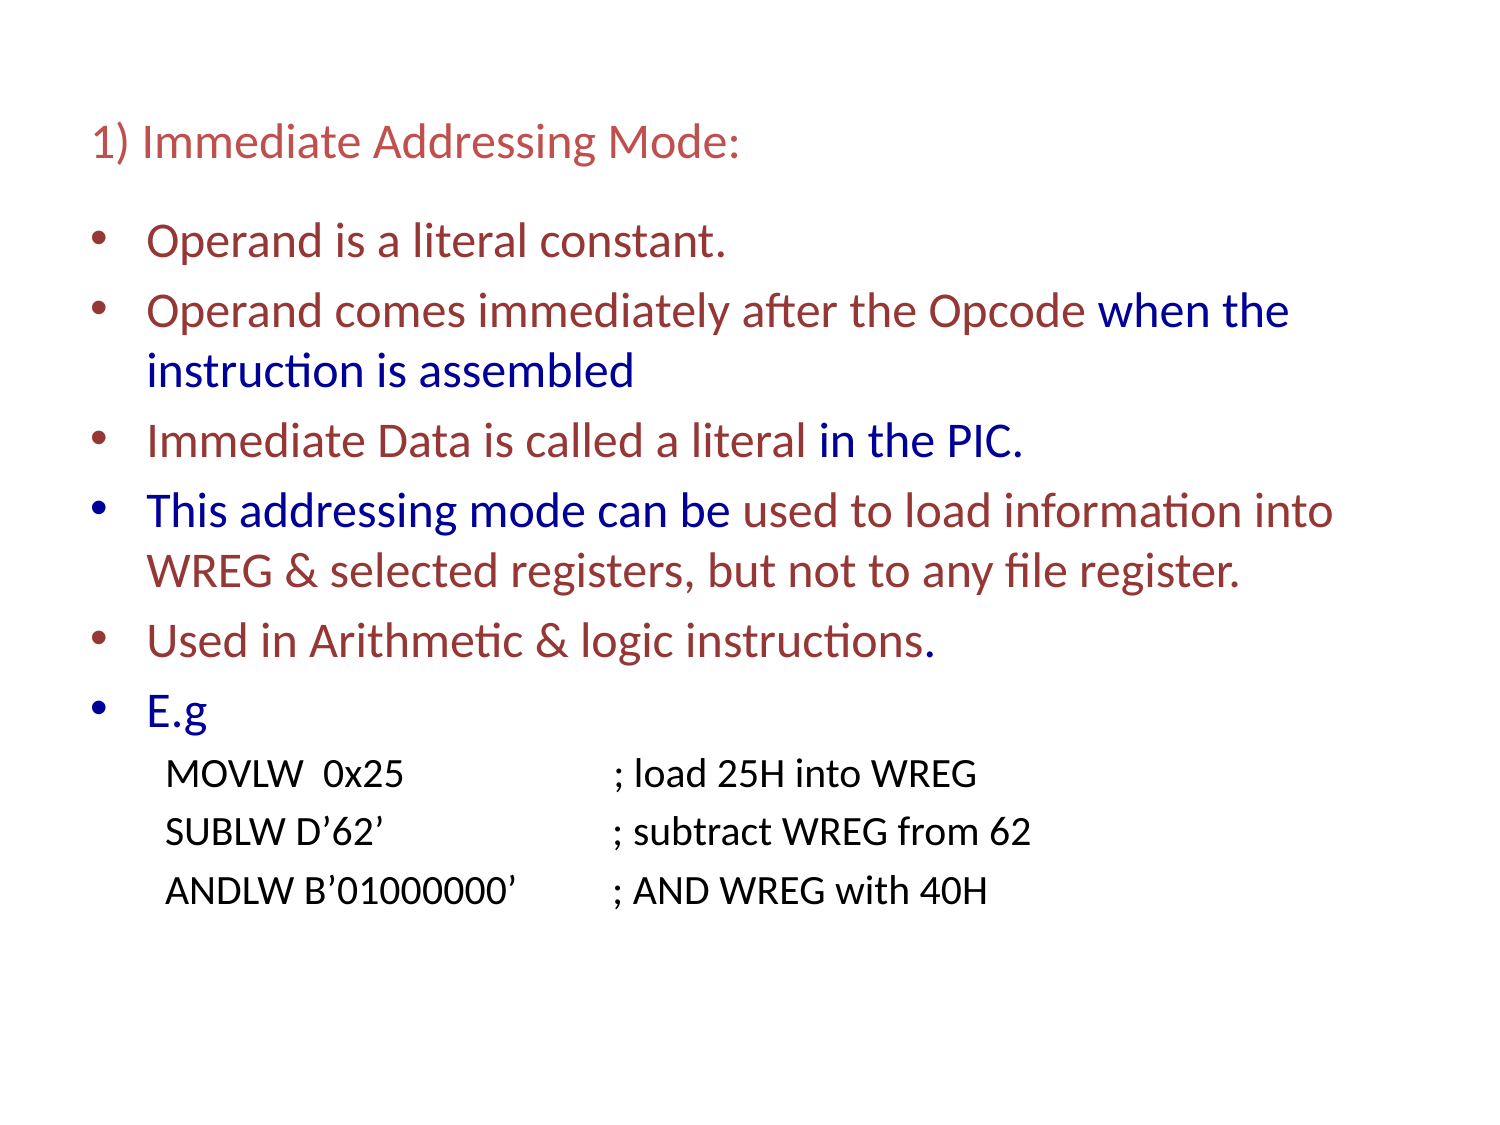

# 1) Immediate Addressing Mode:
Operand is a literal constant.
Operand comes immediately after the Opcode when the instruction is assembled
Immediate Data is called a literal in the PIC.
This addressing mode can be used to load information into WREG & selected registers, but not to any file register.
Used in Arithmetic & logic instructions.
E.g
MOVLW  0x25                      ; load 25H into WREG
SUBLW D’62’                        ; subtract WREG from 62
ANDLW B’01000000’          ; AND WREG with 40H